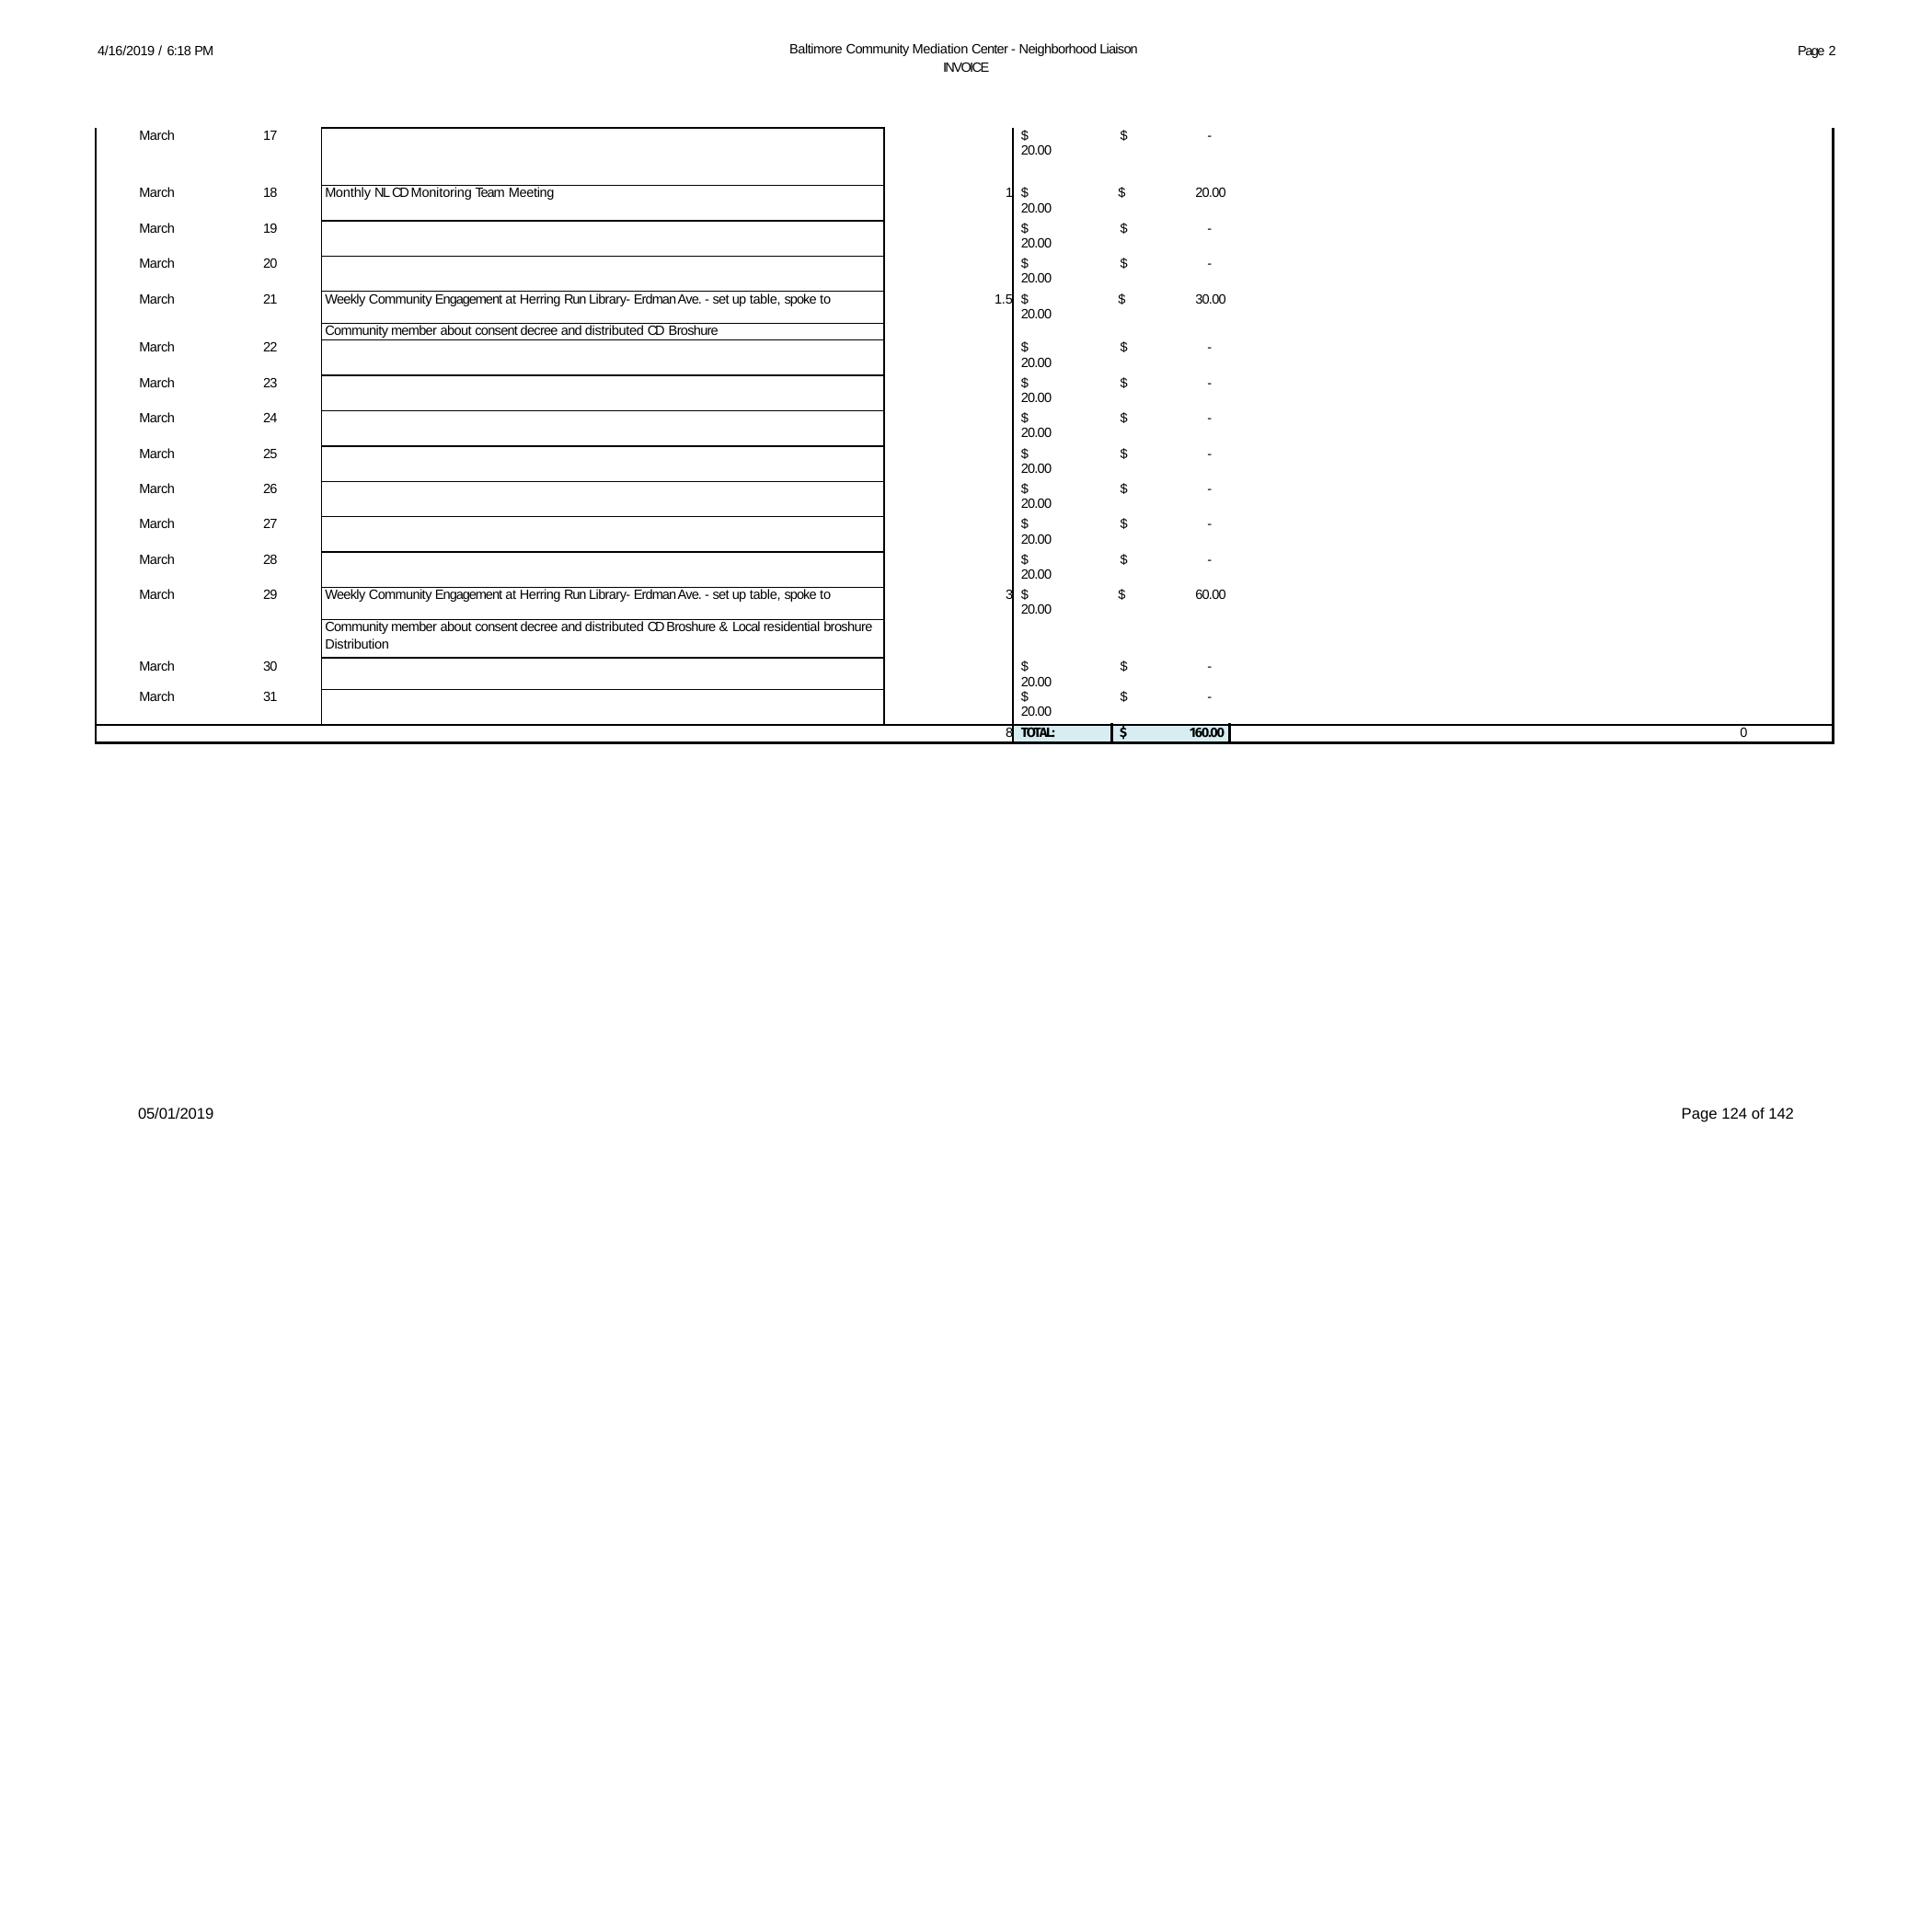

Baltimore Community Mediation Center - Neighborhood Liaison  INVOICE
4/16/2019 / 6:18 PM
Page 2
| March | 17 |  |  | $ 20.00 | $ - |  |
| --- | --- | --- | --- | --- | --- | --- |
| March | 18 | Monthly NL CD Monitoring Team Meeting | 1 | $ 20.00 | $ 20.00 |  |
| March | 19 |  |  | $ 20.00 | $ - |  |
| March | 20 |  |  | $ 20.00 | $ - |  |
| March | 21 | Weekly Community Engagement at Herring Run Library- Erdman Ave. - set up table, spoke to | 1.5 | $ 20.00 | $ 30.00 |  |
|  |  | Community member about consent decree and distributed CD Broshure |  |  |  |  |
| March | 22 |  |  | $ 20.00 | $ - |  |
| March | 23 |  |  | $ 20.00 | $ - |  |
| March | 24 |  |  | $ 20.00 | $ - |  |
| March | 25 |  |  | $ 20.00 | $ - |  |
| March | 26 |  |  | $ 20.00 | $ - |  |
| March | 27 |  |  | $ 20.00 | $ - |  |
| March | 28 |  |  | $ 20.00 | $ - |  |
| March | 29 | Weekly Community Engagement at Herring Run Library- Erdman Ave. - set up table, spoke to | 3 | $ 20.00 | $ 60.00 |  |
|  |  | Community member about consent decree and distributed CD Broshure & Local residential broshure |  |  |  |  |
|  |  | Distribution |  |  |  |  |
| March | 30 |  |  | $ 20.00 | $ - |  |
| March | 31 |  |  | $ 20.00 | $ - |  |
| 8 |  |  |  | TOTAL: | $ 160.00 | 0 |
05/01/2019
Page 124 of 142